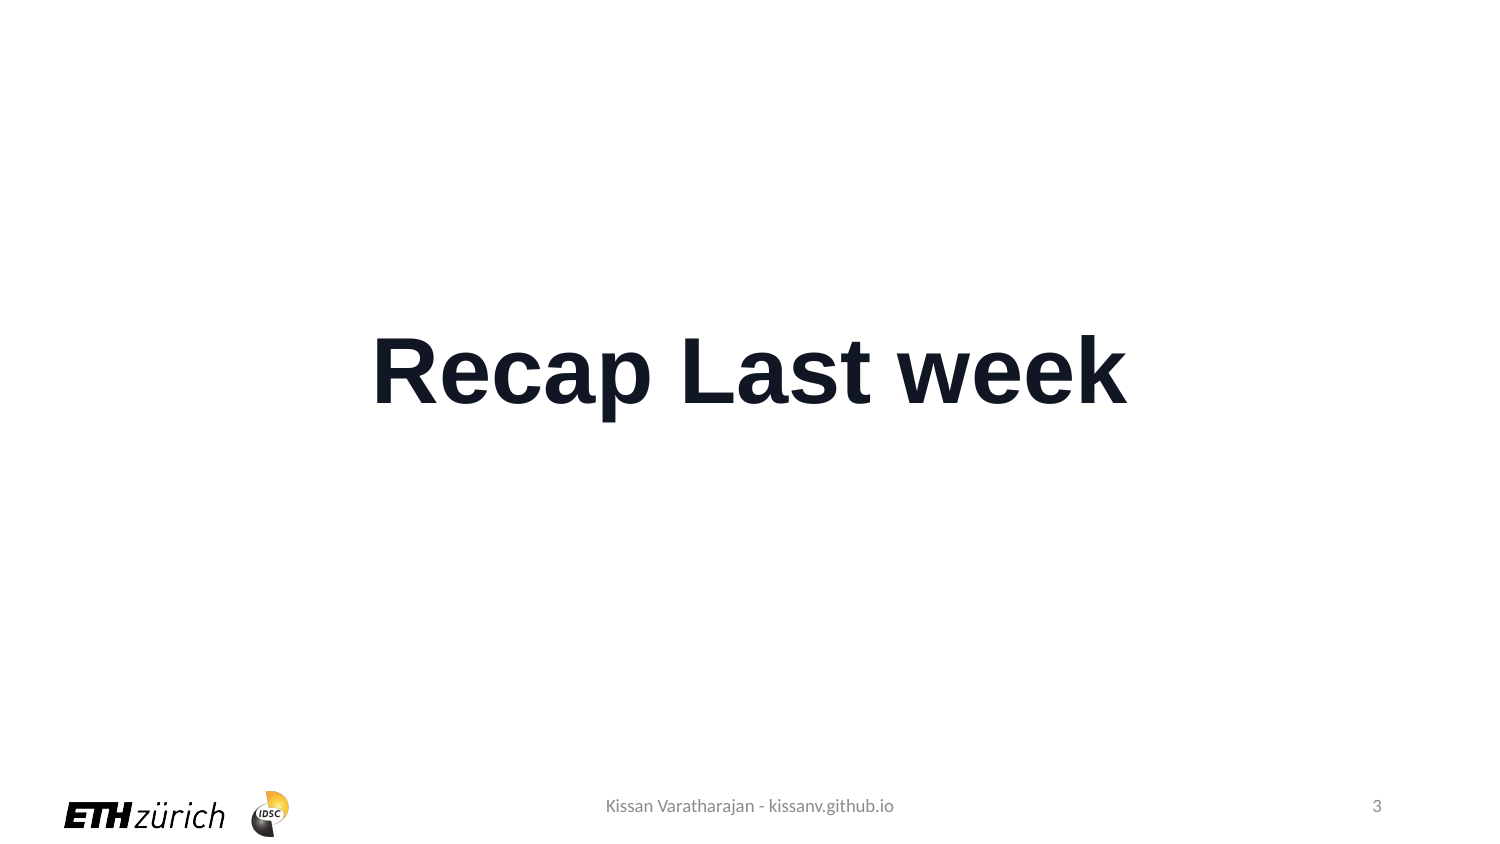

# Recap Last week

Kissan Varatharajan - kissanv.github.io
3